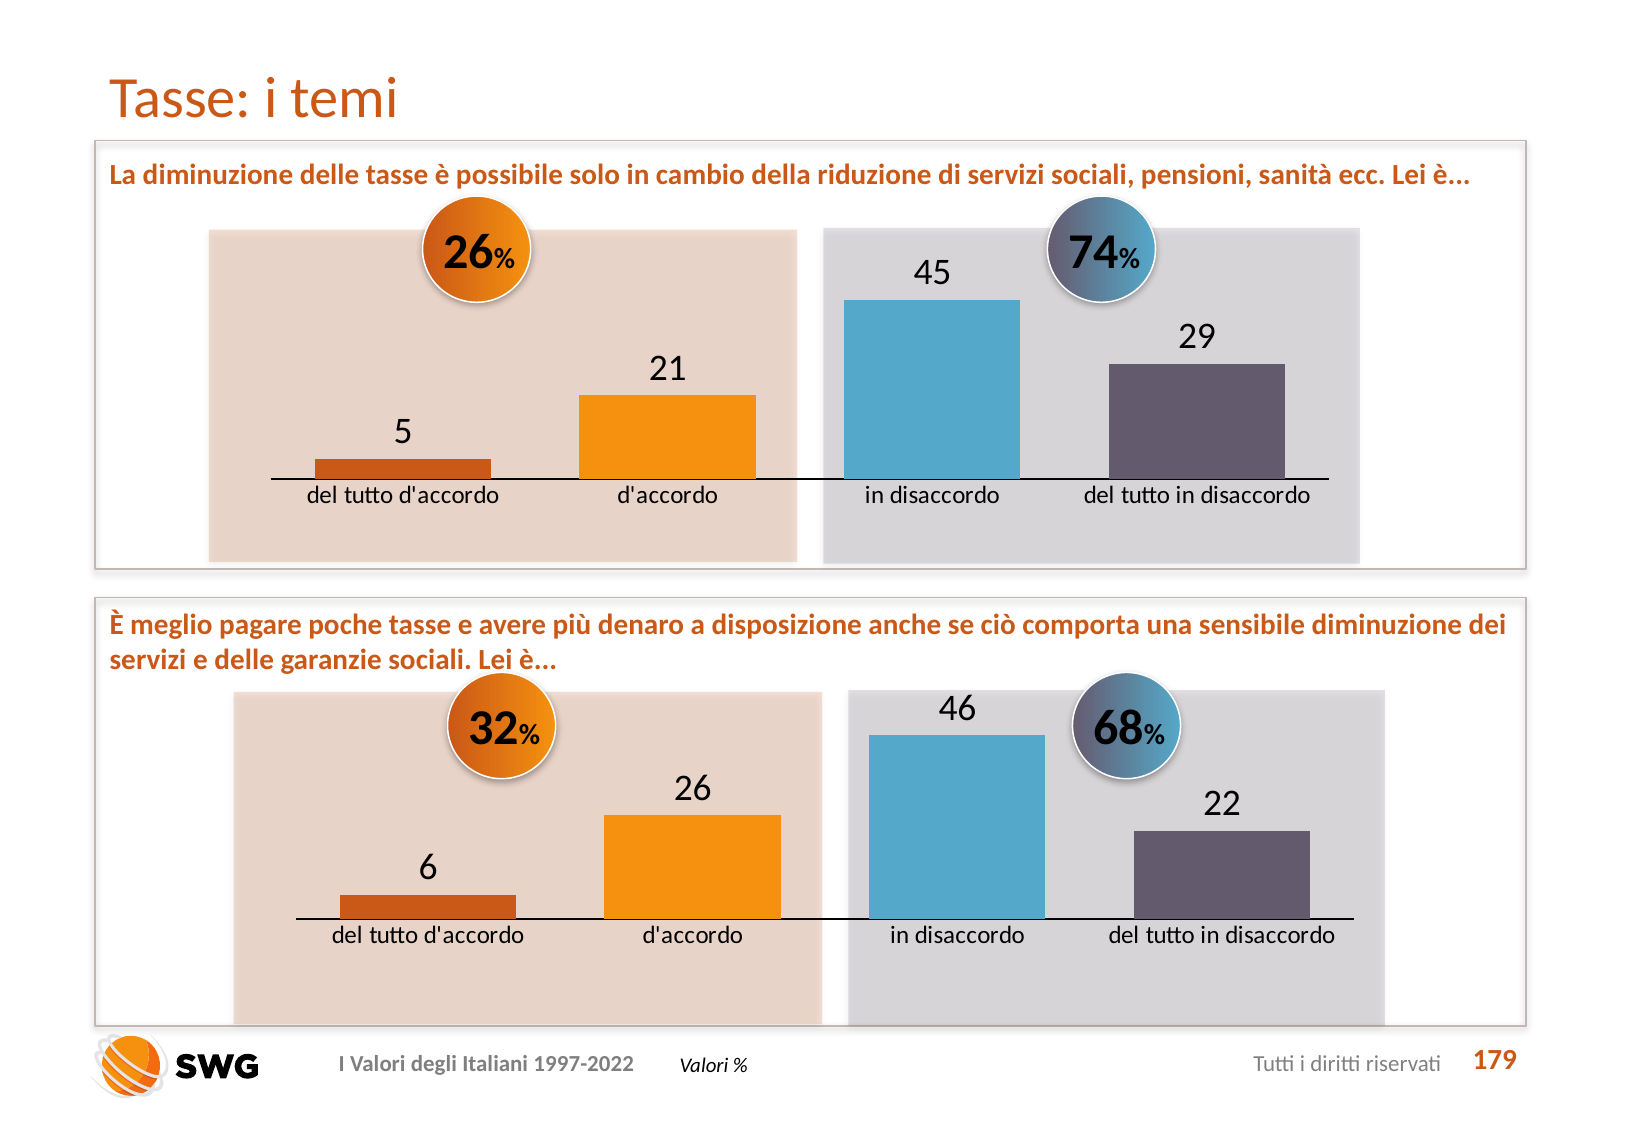

# Tasse: i temi

La diminuzione delle tasse è possibile solo in cambio della riduzione di servizi sociali, pensioni, sanità ecc. Lei è...

26%
74%

### Chart

| Category | Serie 1 |
|---|---|
| del tutto d'accordo | 5.0 |
| d'accordo | 21.0 |
| in disaccordo | 45.0 |
| del tutto in disaccordo | 29.0 |

È meglio pagare poche tasse e avere più denaro a disposizione anche se ciò comporta una sensibile diminuzione dei servizi e delle garanzie sociali. Lei è...

### Chart

| Category | Serie 1 |
|---|---|
| del tutto d'accordo | 6.0 |
| d'accordo | 26.0 |
| in disaccordo | 46.0 |
| del tutto in disaccordo | 22.0 |

32%
68%

179
Valori %